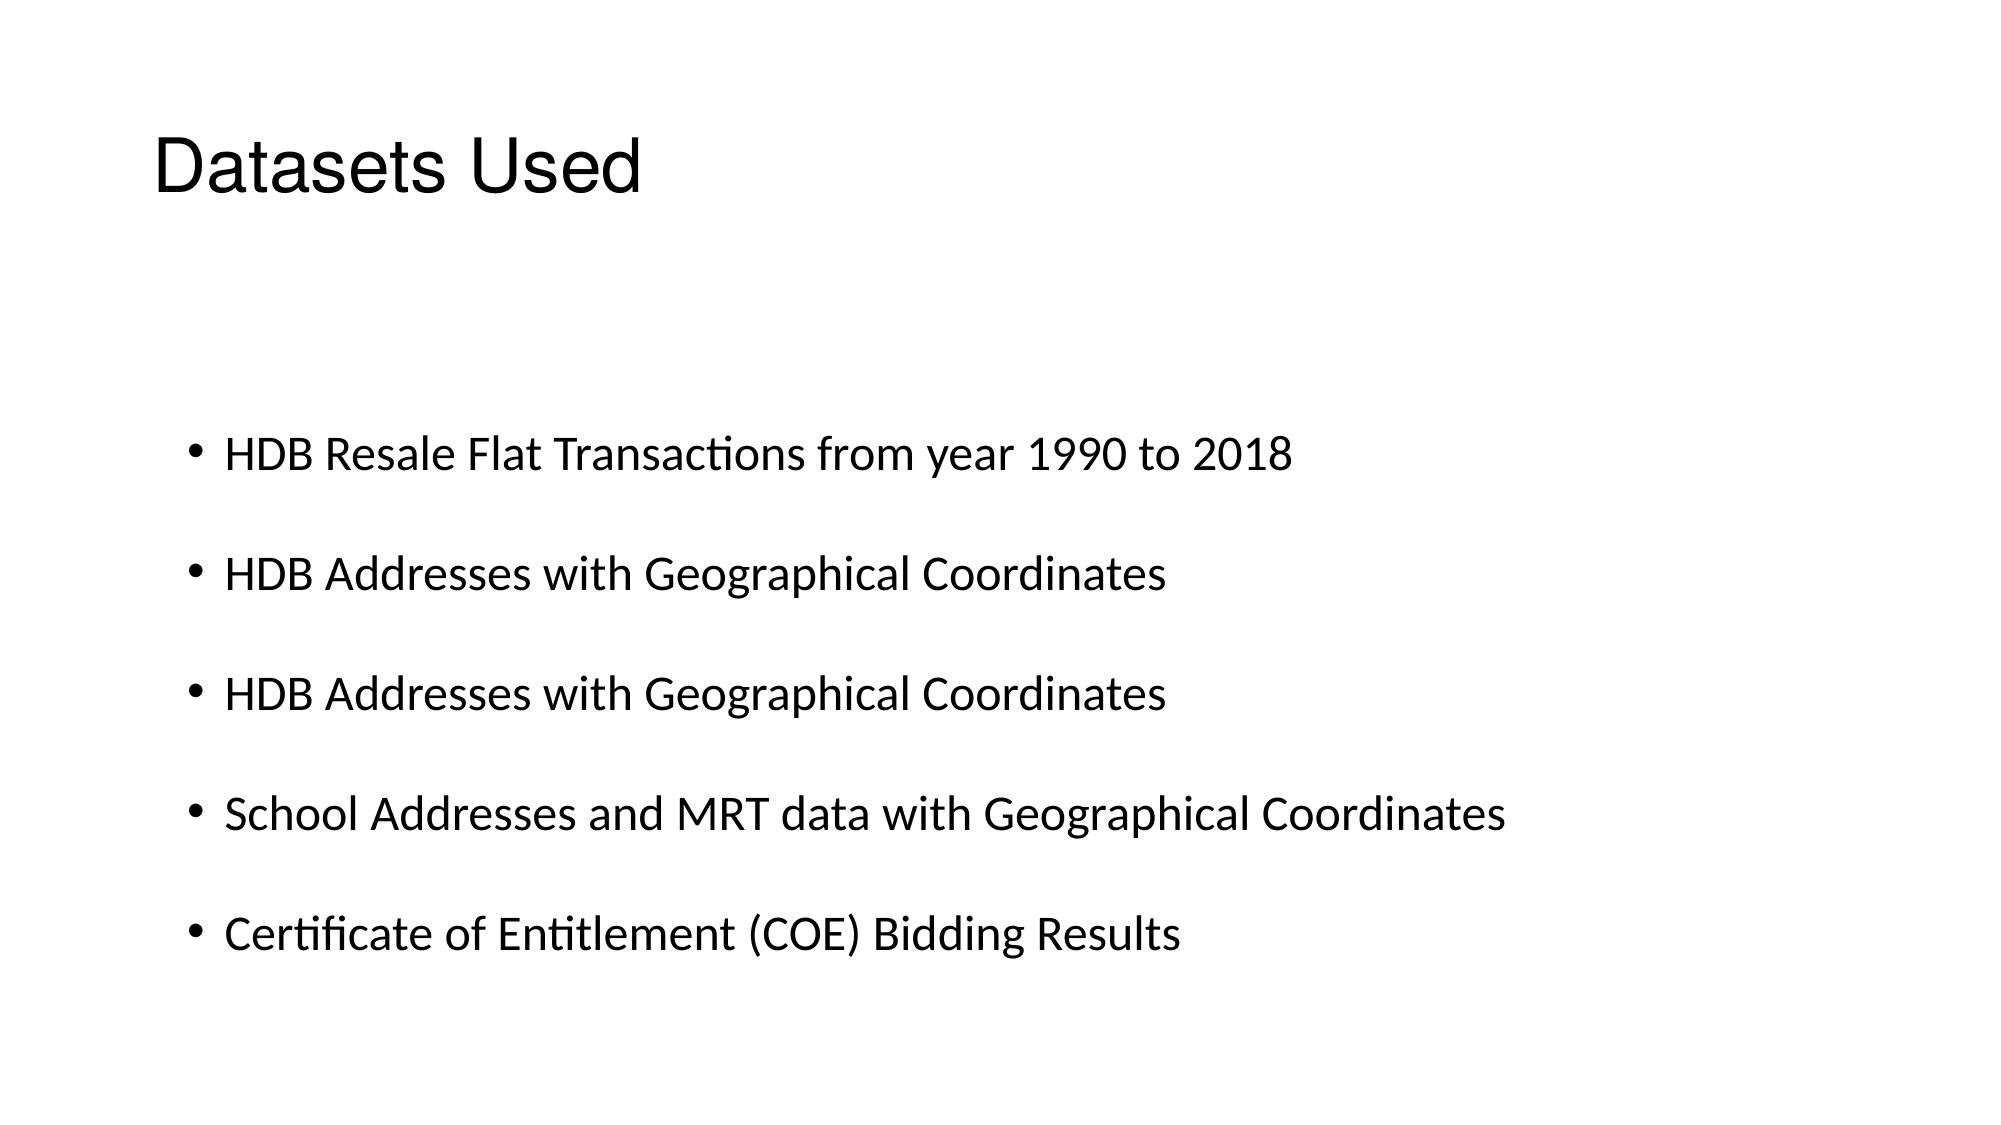

# Datasets Used

HDB Resale Flat Transactions from year 1990 to 2018

HDB Addresses with Geographical Coordinates

HDB Addresses with Geographical Coordinates

School Addresses and MRT data with Geographical Coordinates

Certificate of Entitlement (COE) Bidding Results